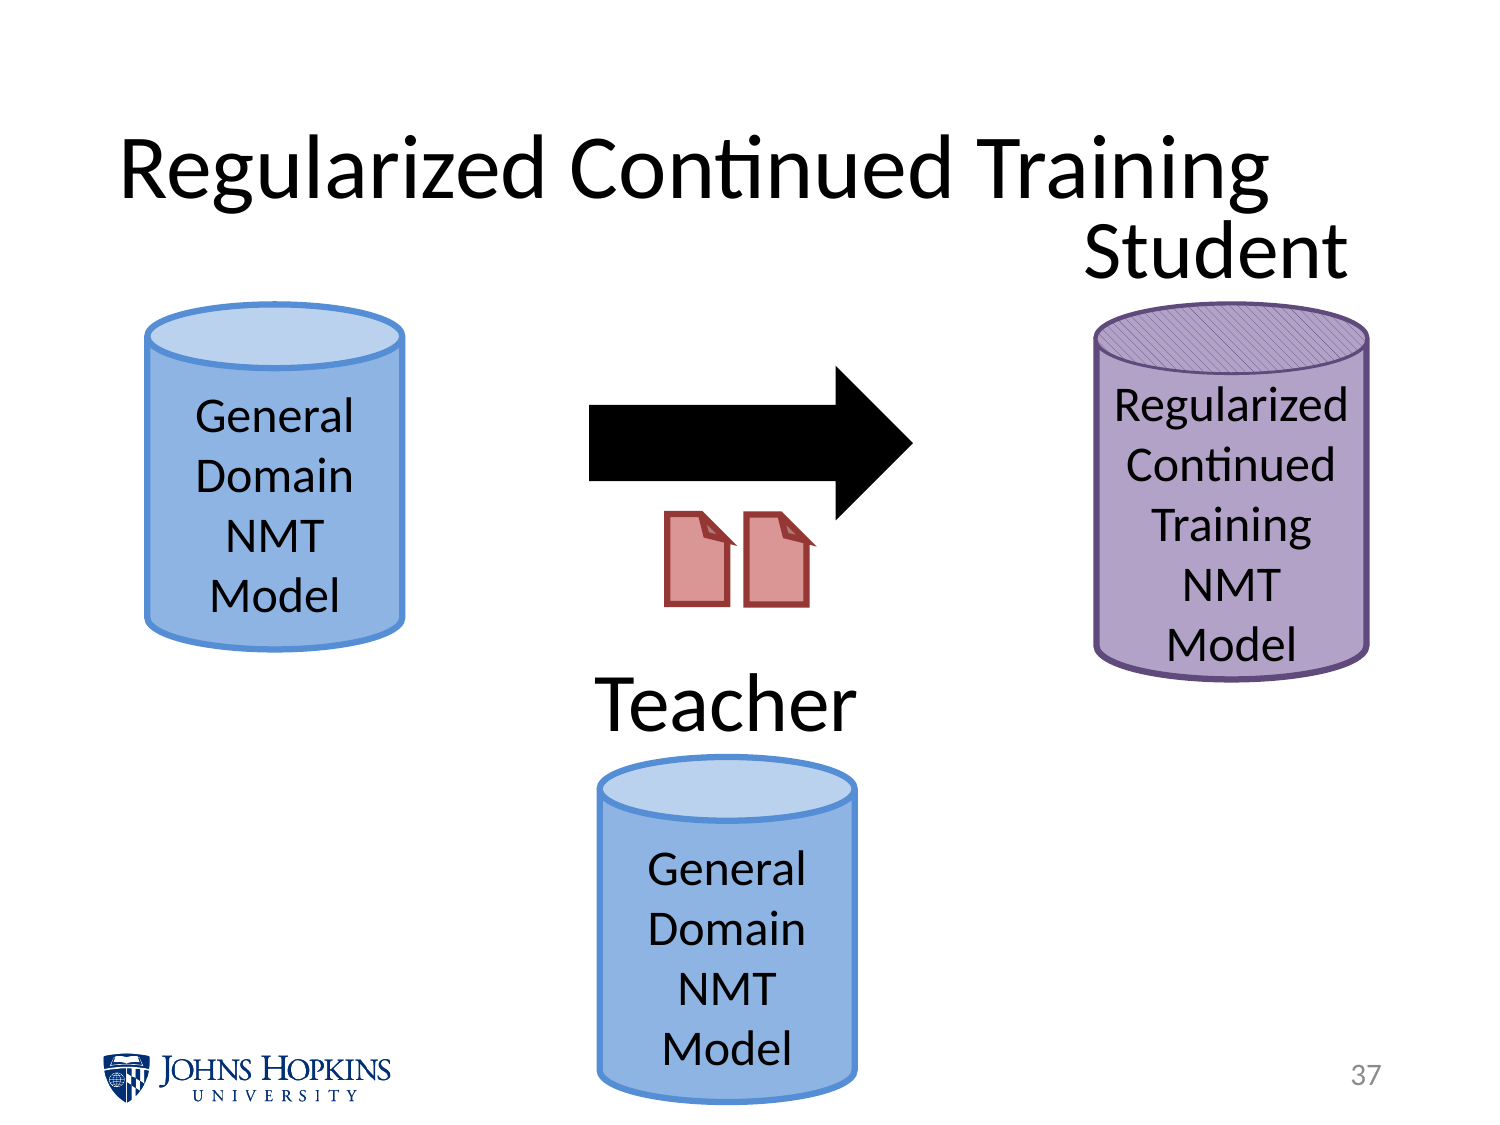

# Regularized Continued Training
Student

General Domain
NMT
Model

Regularized
Continued Training
NMT
Model

Teacher

General Domain
NMT
Model
37